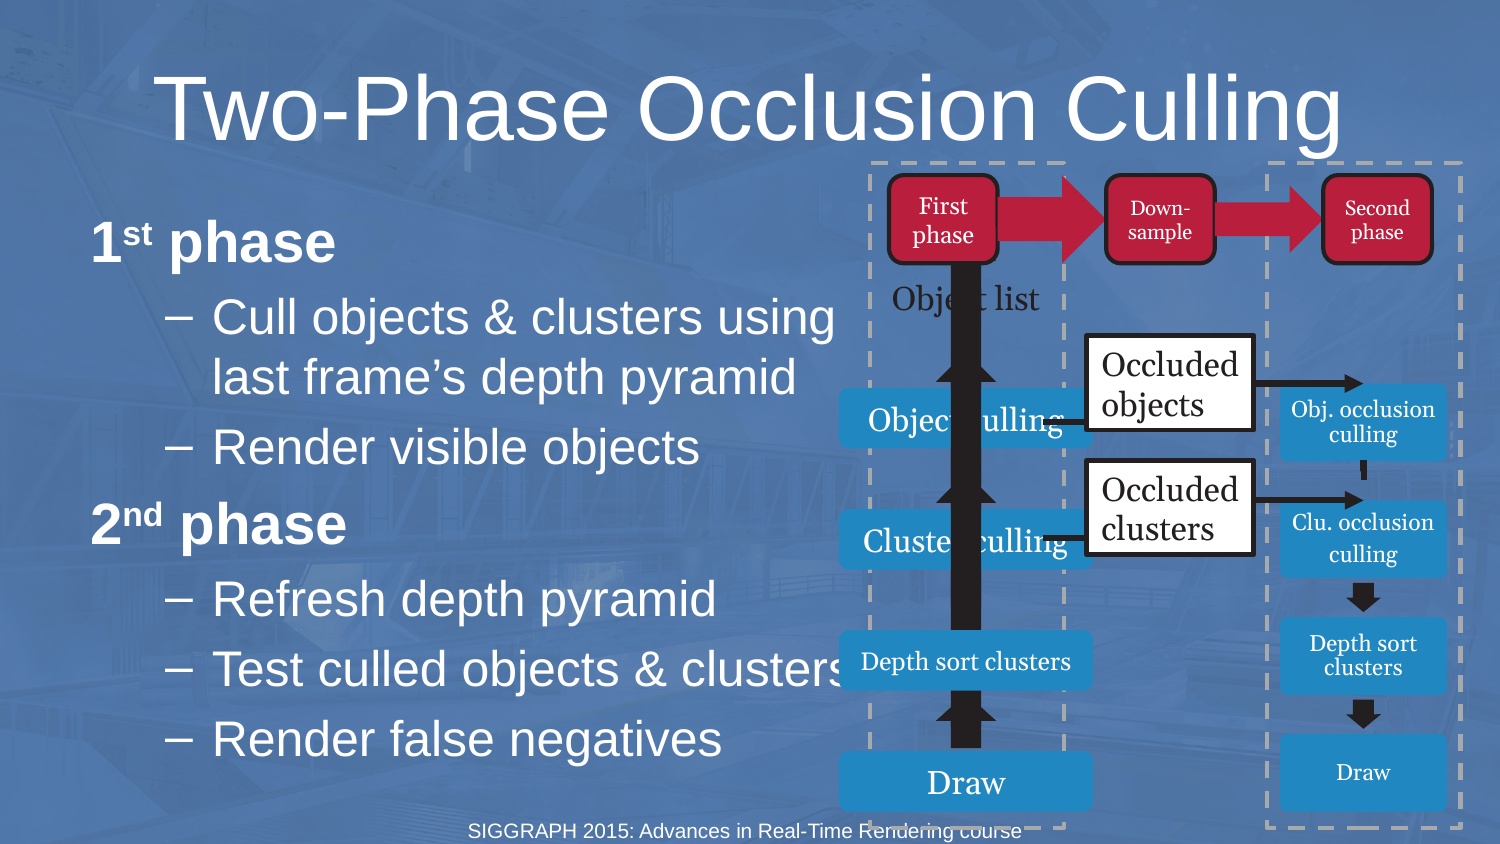

# Two-Phase Occlusion Culling

First
phase
Down-
sample
Second
phase
1st phase
Cull objects & clusters using last frame’s depth pyramid
Render visible objects
2nd phase
Refresh depth pyramid
Test culled objects & clusters
Render false negatives
Object culling
Draw
Cluster culling
Depth sort clusters
Object list
Occluded
objects

Obj. occlusion culling

Occluded
clusters

Clu. occlusion
culling

Depth sort clusters

Draw

SIGGRAPH 2015: Advances in Real-Time Rendering course